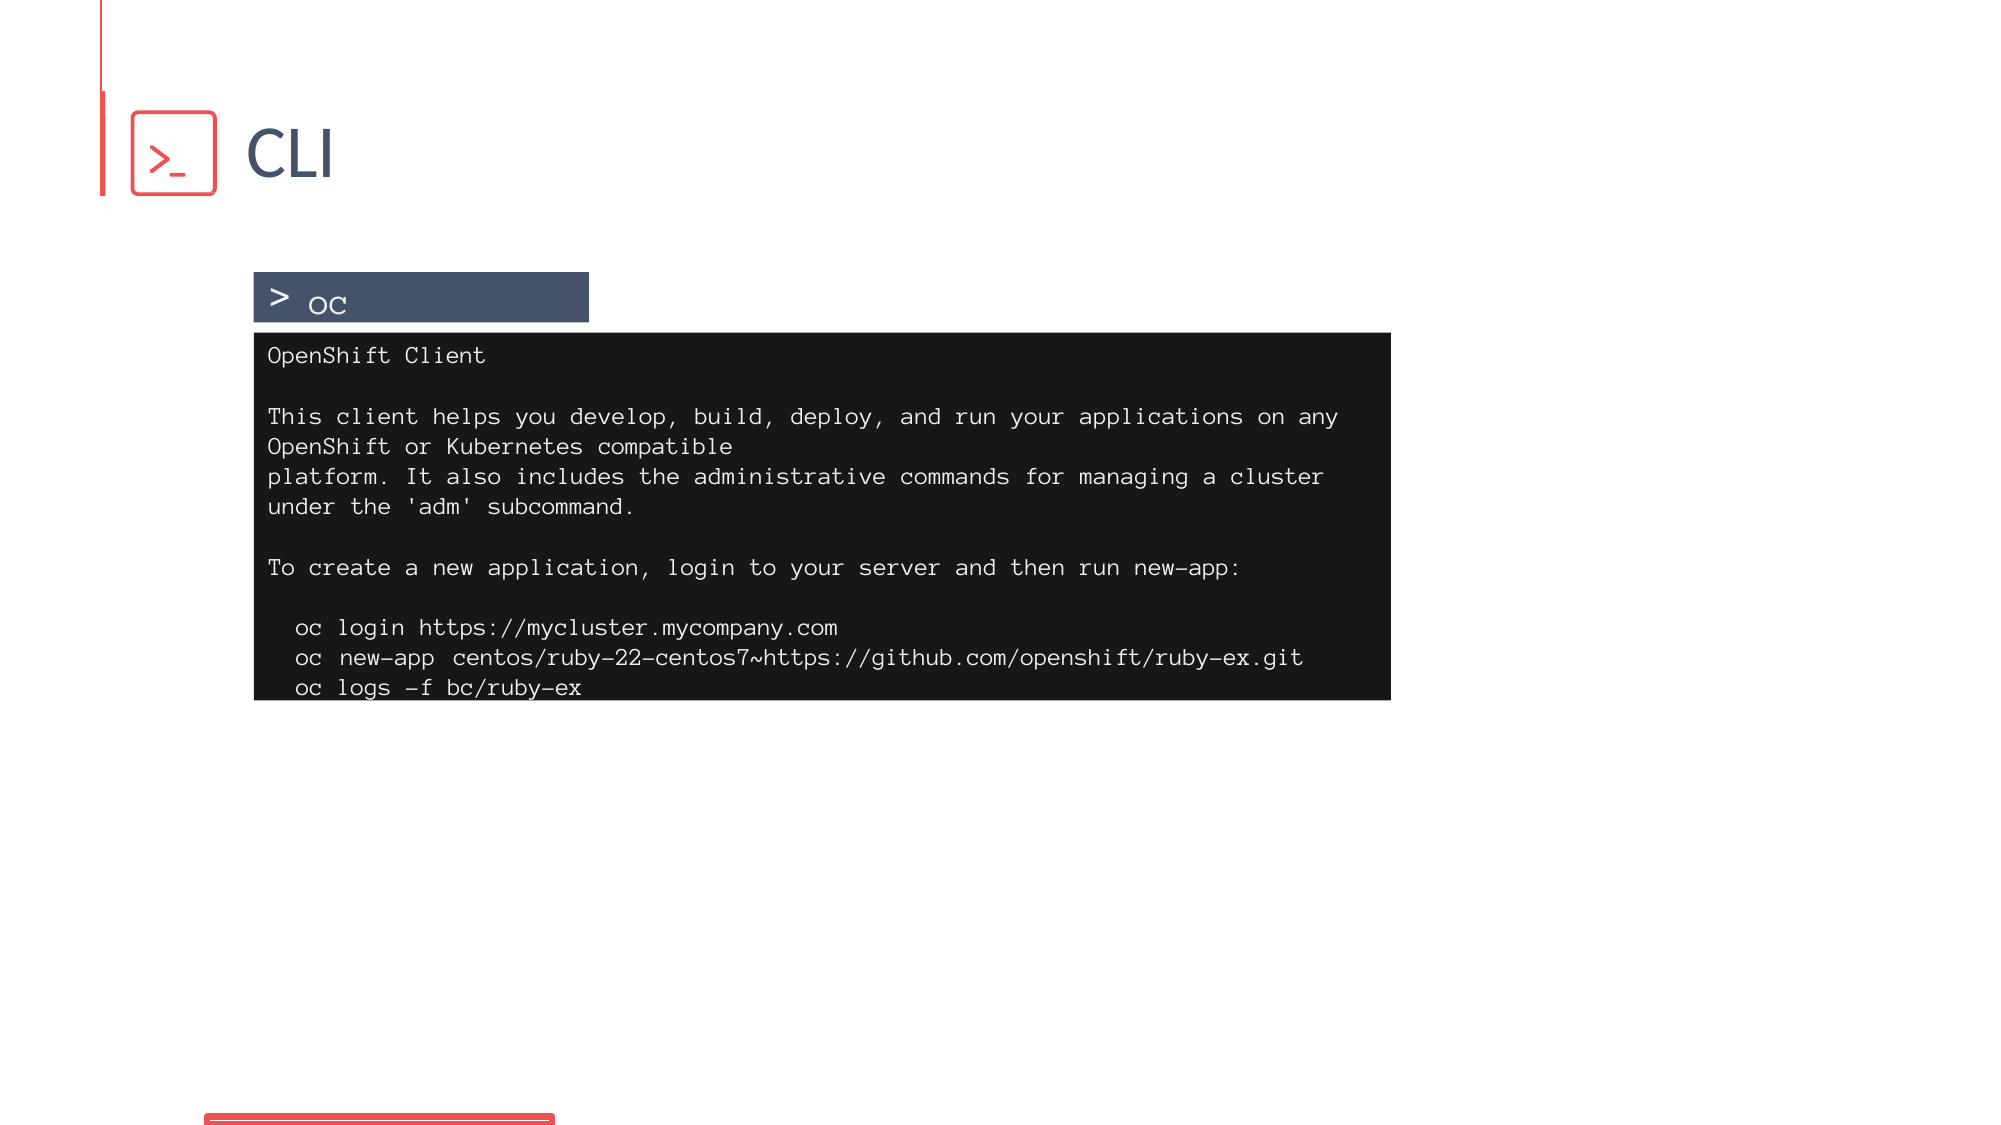

# CLI

oc
OpenShift Client

This client helps you develop, build, deploy, and run your applications on any OpenShift or Kubernetes compatible
platform. It also includes the administrative commands for managing a cluster under the 'adm' subcommand.

To create a new application, login to your server and then run new-app:

oc login https://mycluster.mycompany.com
oc new-app centos/ruby-22-centos7~https://github.com/openshift/ruby-ex.git oc logs -f bc/ruby-ex